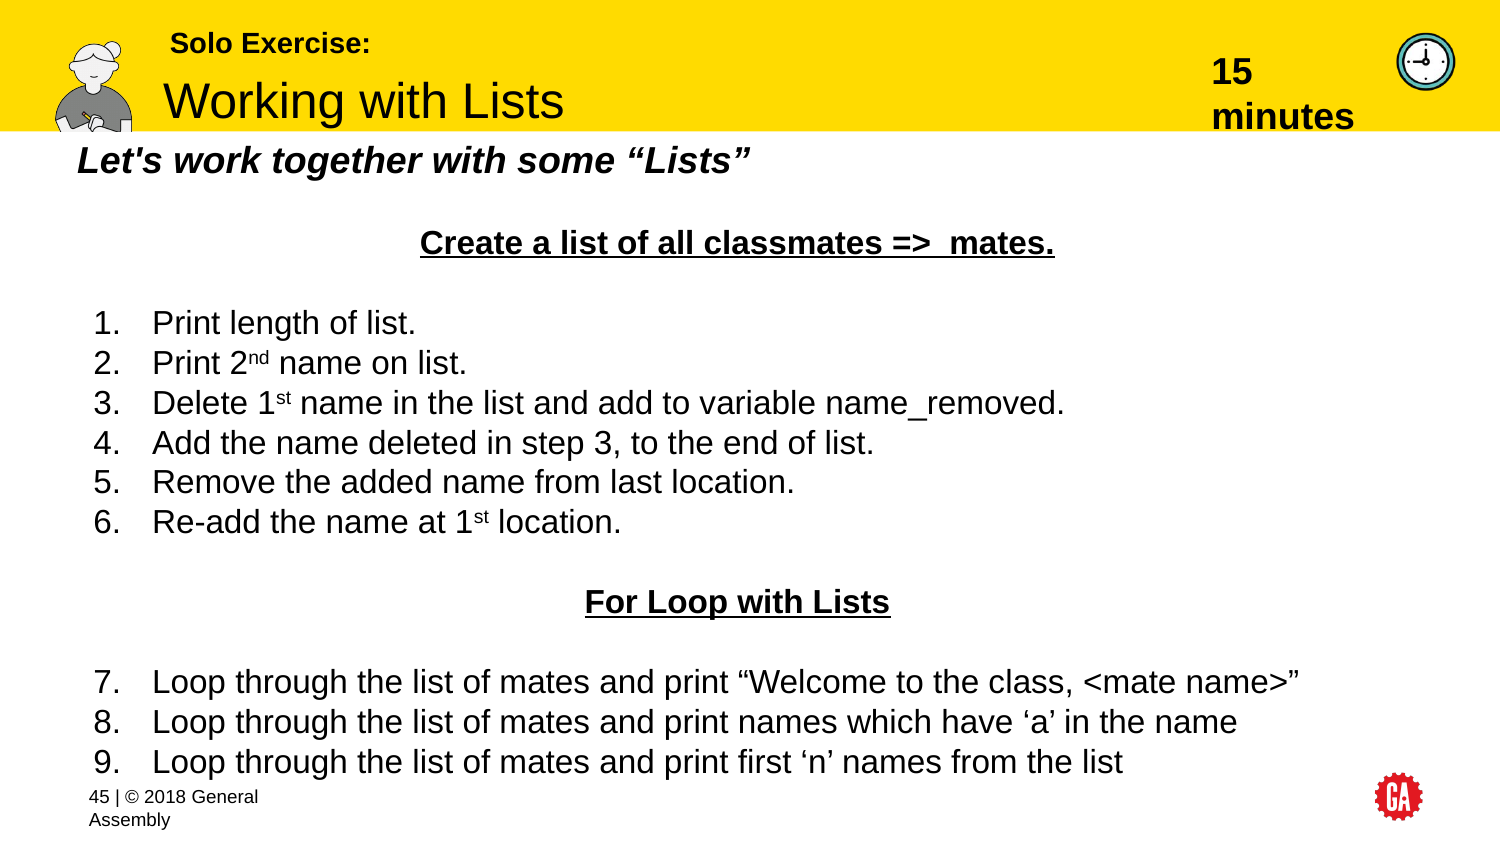

Solo Exercise:
Working with Lists
# 15 minutes
Let's work together with some “Lists”

Create a list of all classmates =>  mates.

Print length of list.
Print 2nd name on list.
Delete 1st name in the list and add to variable name_removed.
Add the name deleted in step 3, to the end of list.
Remove the added name from last location.
Re-add the name at 1st location.

For Loop with Lists

Loop through the list of mates and print “Welcome to the class, <mate name>”
Loop through the list of mates and print names which have ‘a’ in the name
Loop through the list of mates and print first ‘n’ names from the list

45 | © 2018 General Assembly